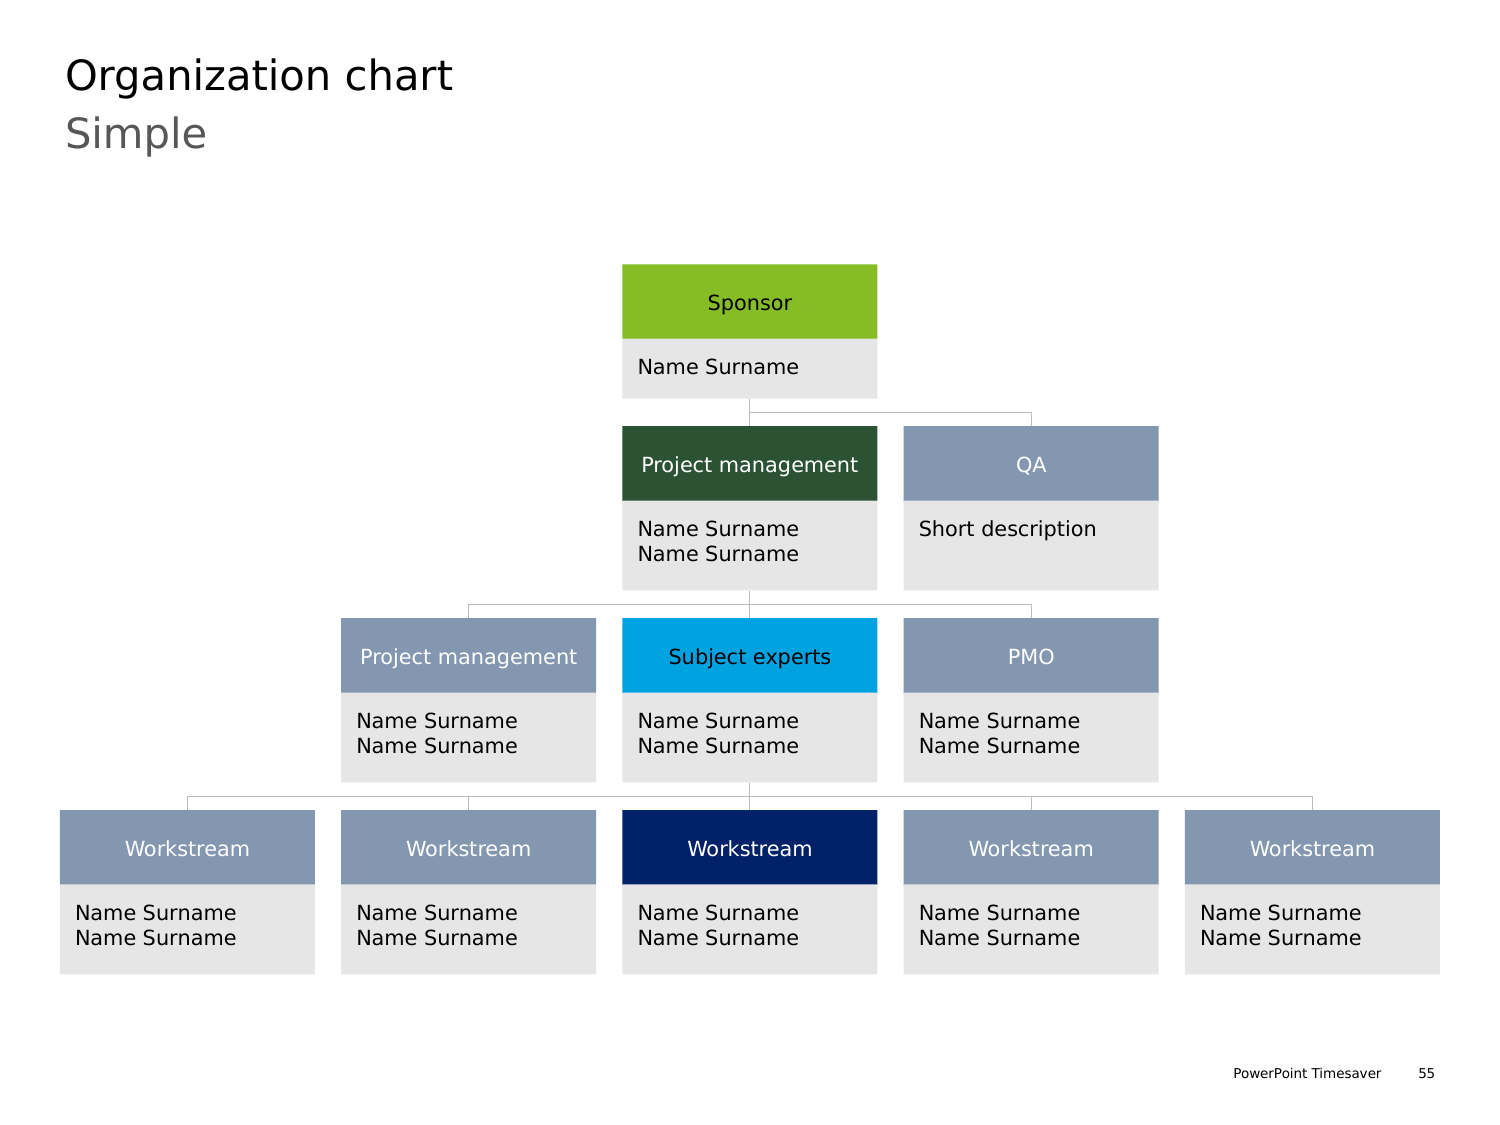

# Organization chart
Simple
Sponsor
Name Surname
Project management
Name Surname
Name Surname
QA
Short description
Project management
Name Surname
Name Surname
Subject experts
Name Surname
Name Surname
PMO
Name Surname
Name Surname
Workstream
Name Surname
Name Surname
Workstream
Name Surname
Name Surname
Workstream
Name Surname
Name Surname
Workstream
Name Surname
Name Surname
Workstream
Name Surname
Name Surname